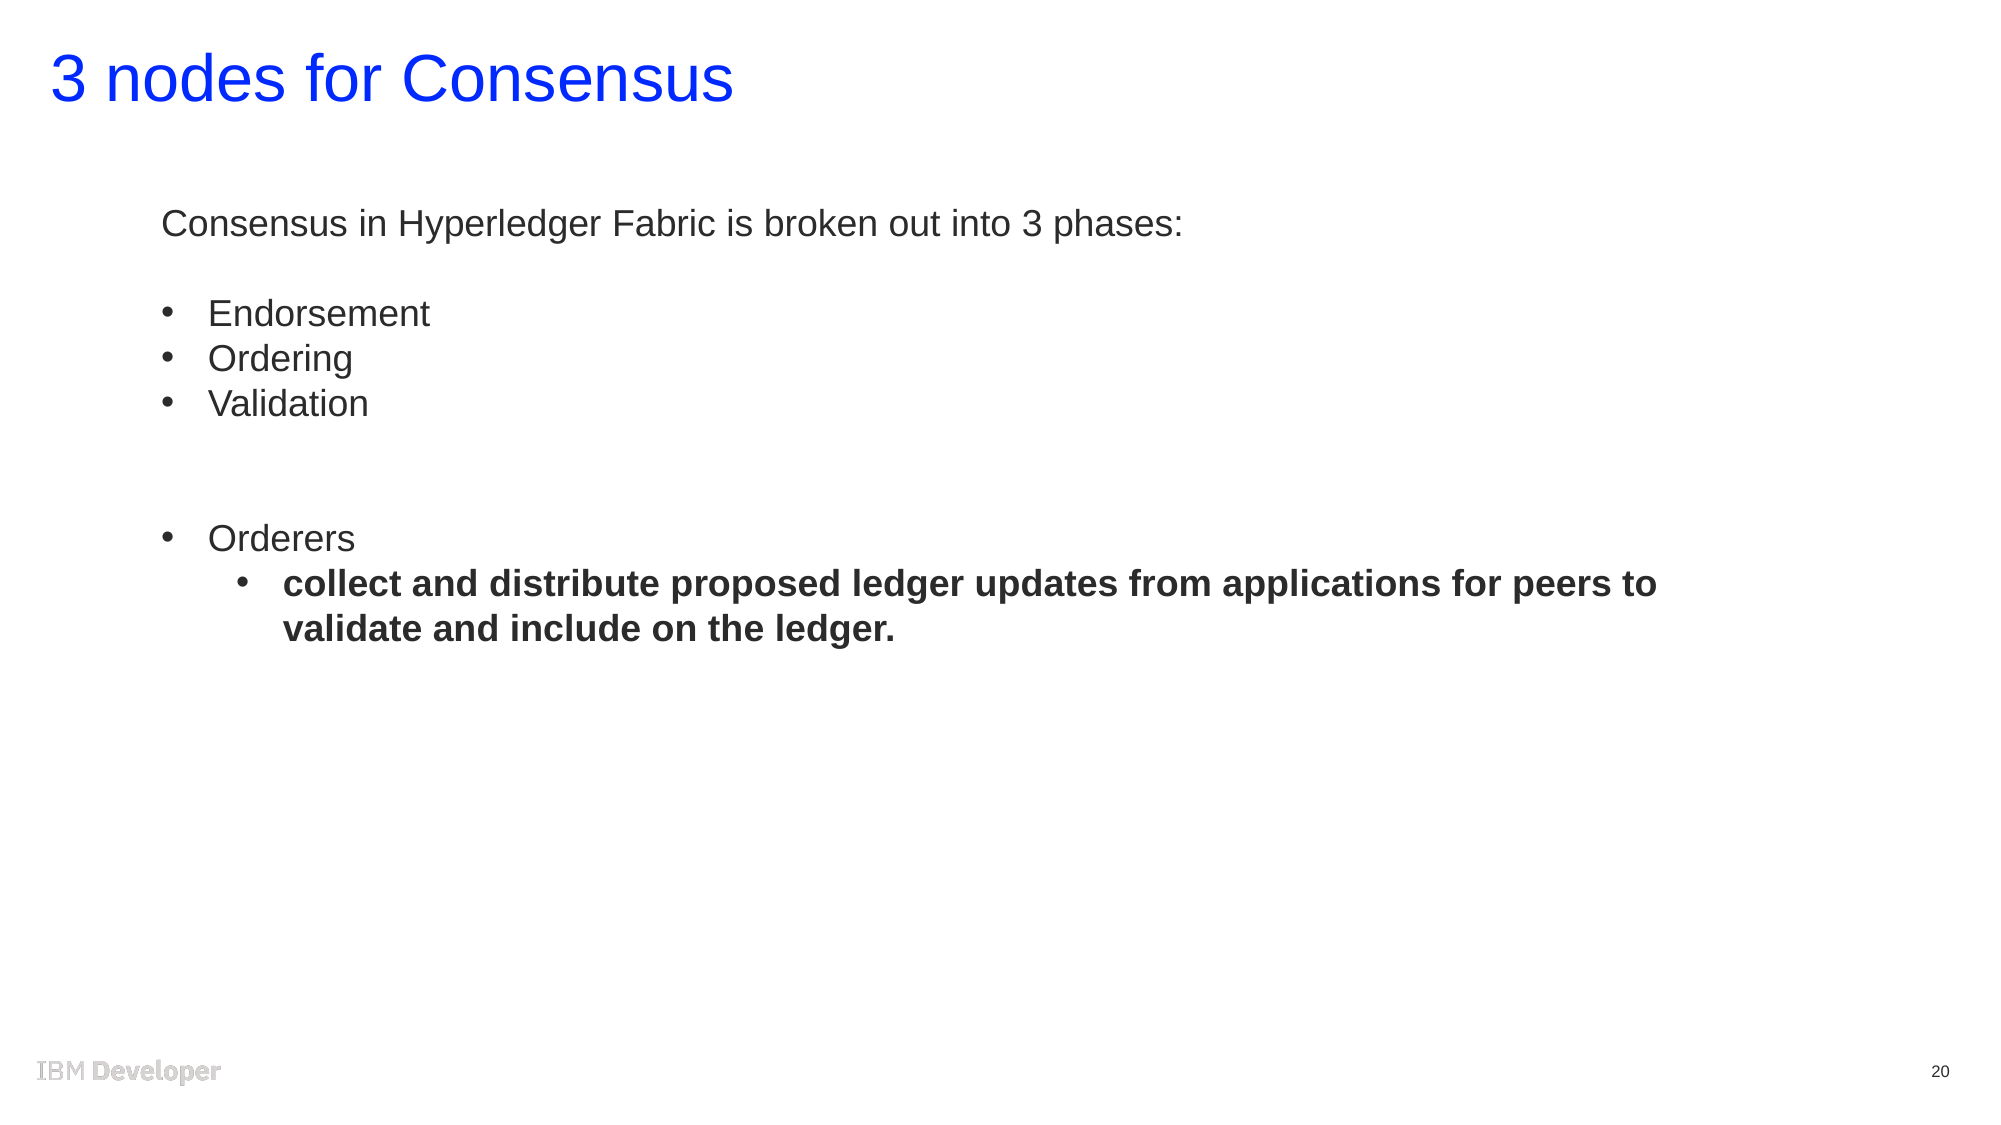

# 3 nodes for Consensus
Consensus in Hyperledger Fabric is broken out into 3 phases:

Endorsement
Ordering
Validation

Orderers
collect and distribute proposed ledger updates from applications for peers to validate and include on the ledger.

20